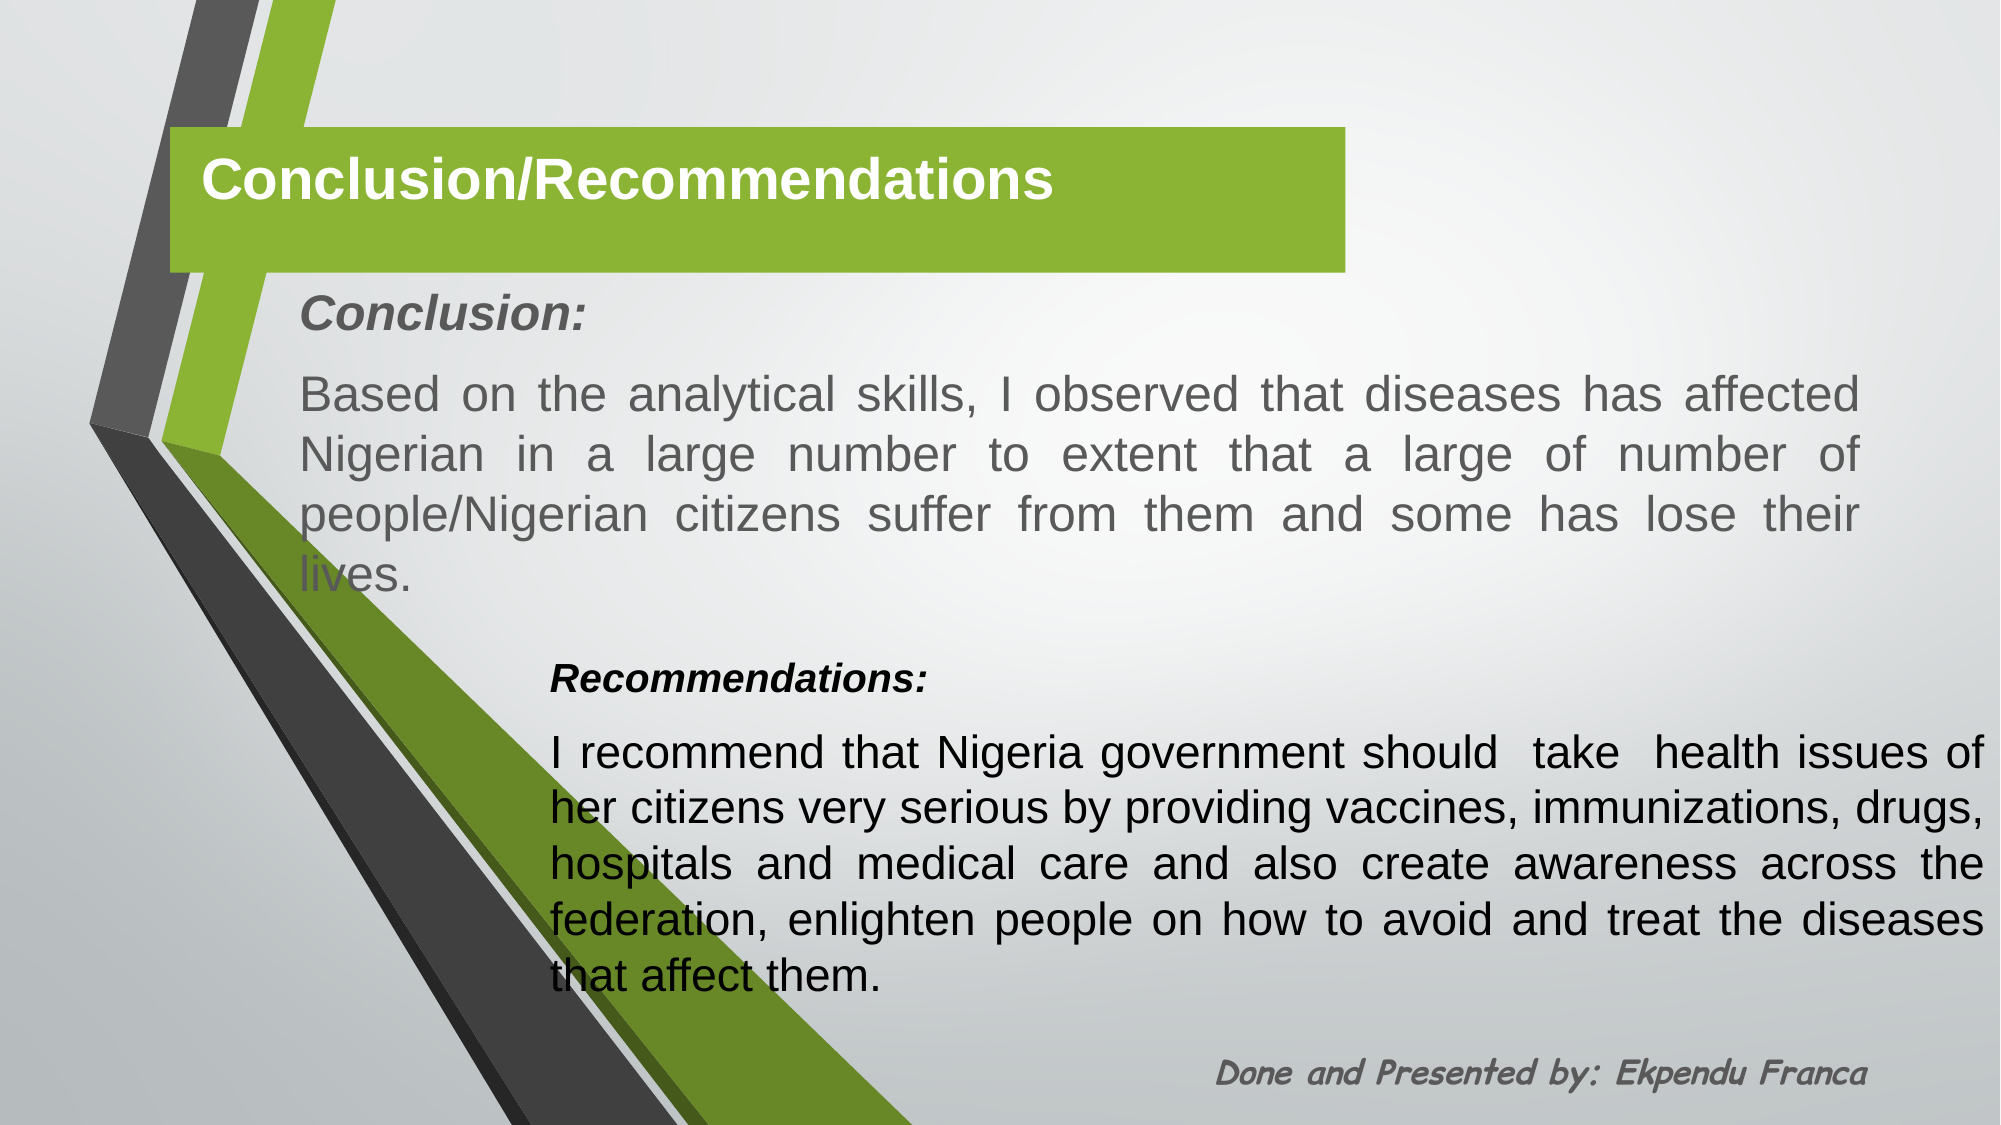

Conclusion/Recommendations

Conclusion:
Based on the analytical skills, I observed that diseases has affected Nigerian in a large number to extent that a large of number of people/Nigerian citizens suffer from them and some has lose their lives.
Recommendations:
I recommend that Nigeria government should  take  health issues of her citizens very serious by providing vaccines, immunizations, drugs, hospitals and medical care and also create awareness across the federation, enlighten people on how to avoid and treat the diseases that affect them.
Done and Presented by: Ekpendu Franca